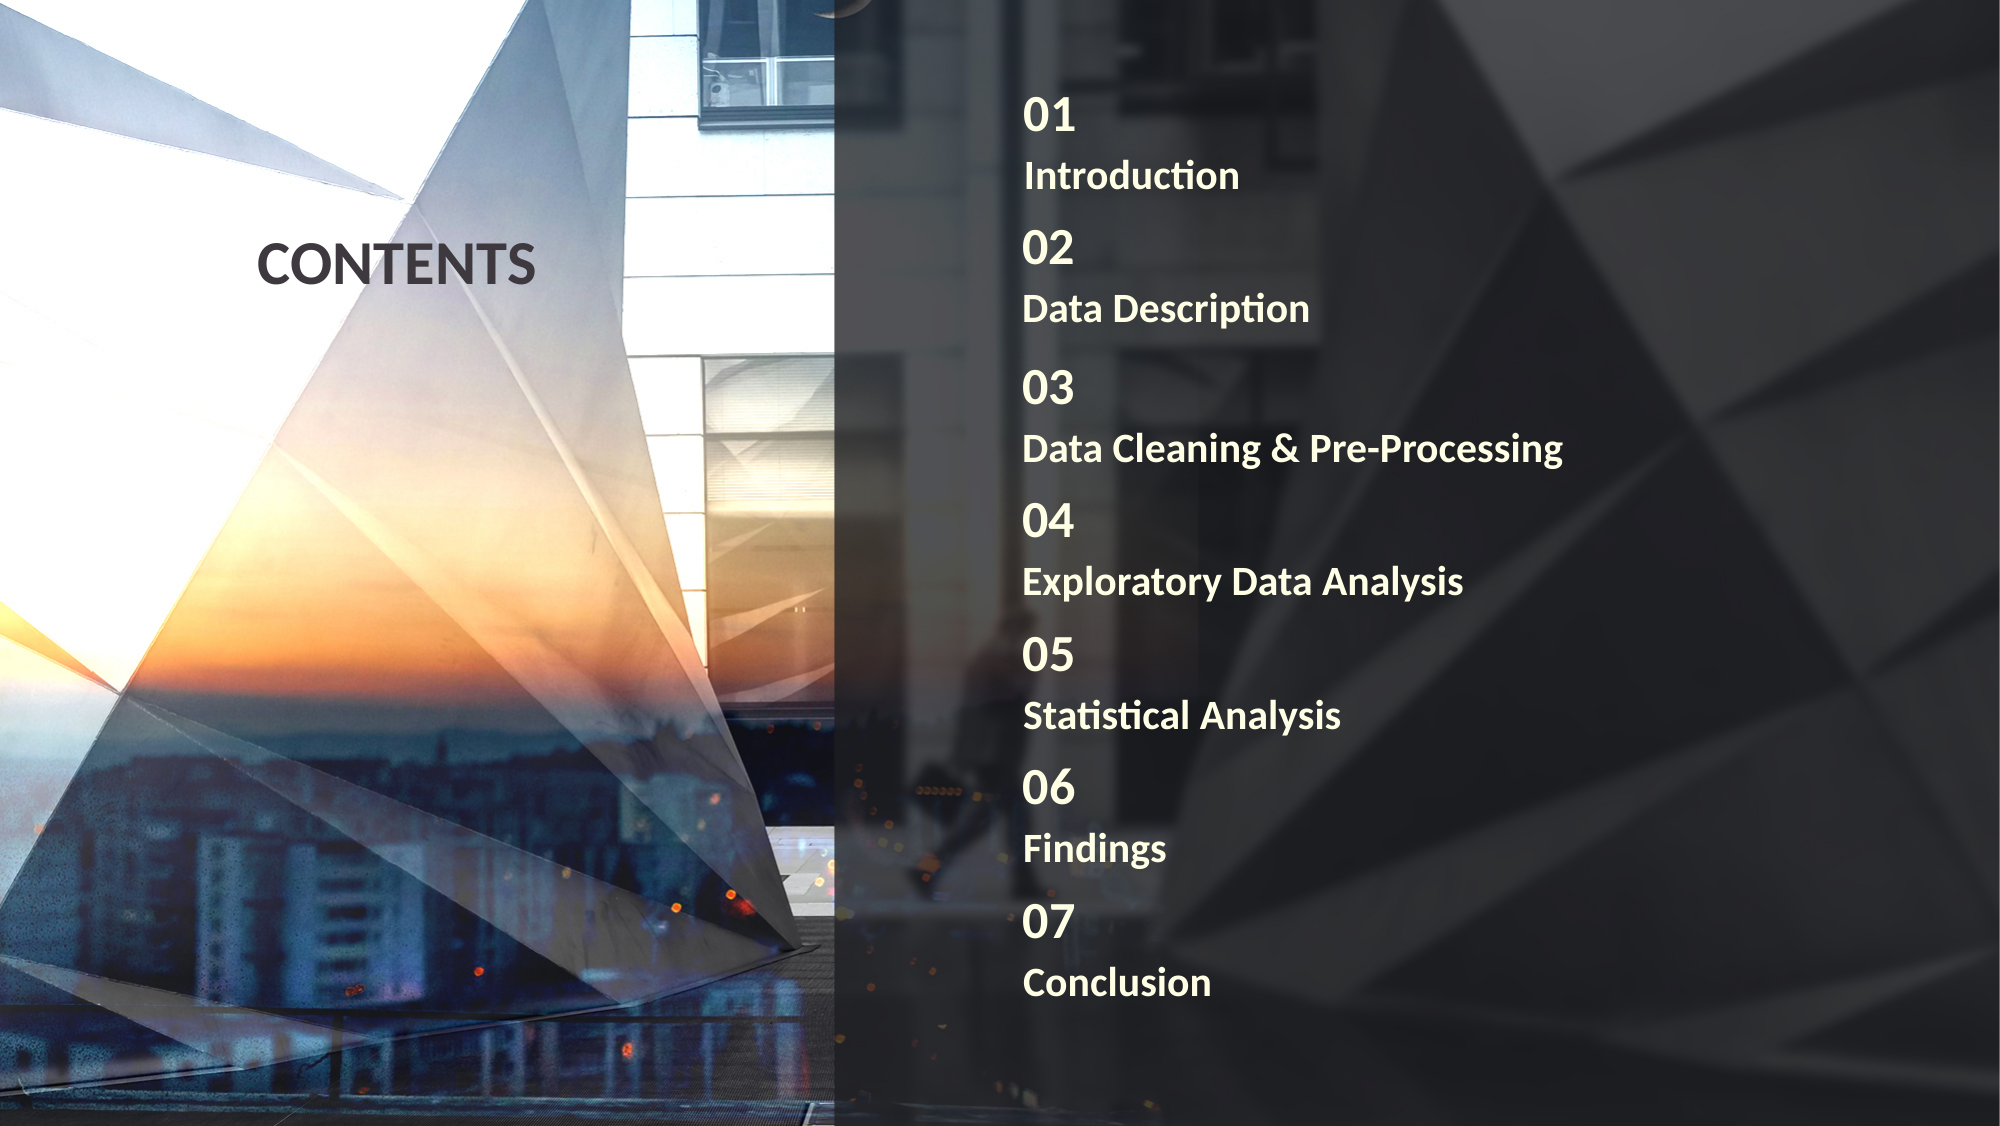

01
Introduction
02
Data Description
CONTENTS
03
Data Cleaning & Pre-Processing
04
Exploratory Data Analysis
05
Statistical Analysis
06
Findings
07
Conclusion